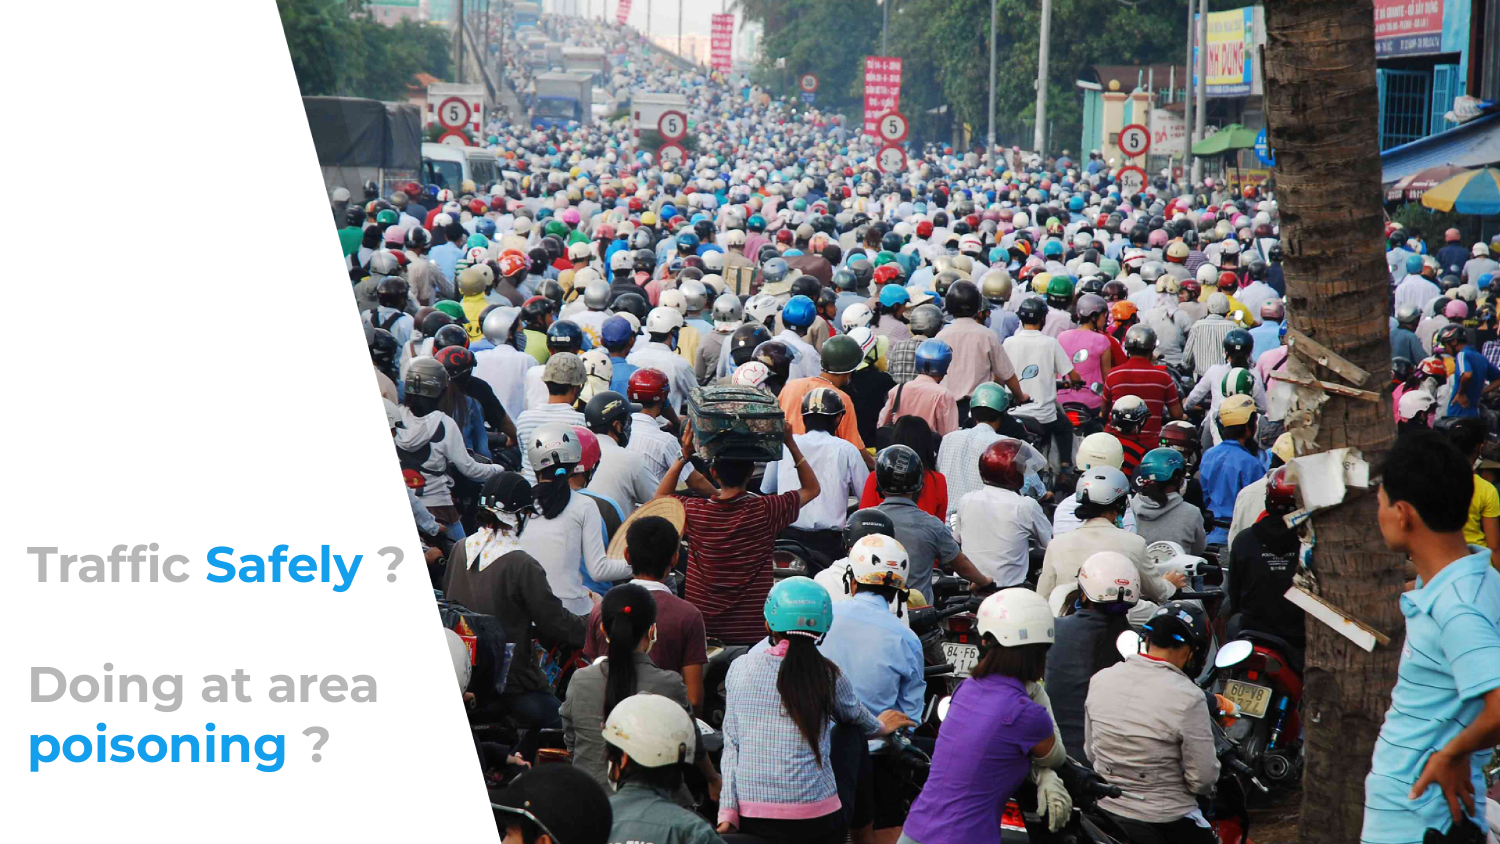

# Traffic Safely ? Doing at area poisoning ?